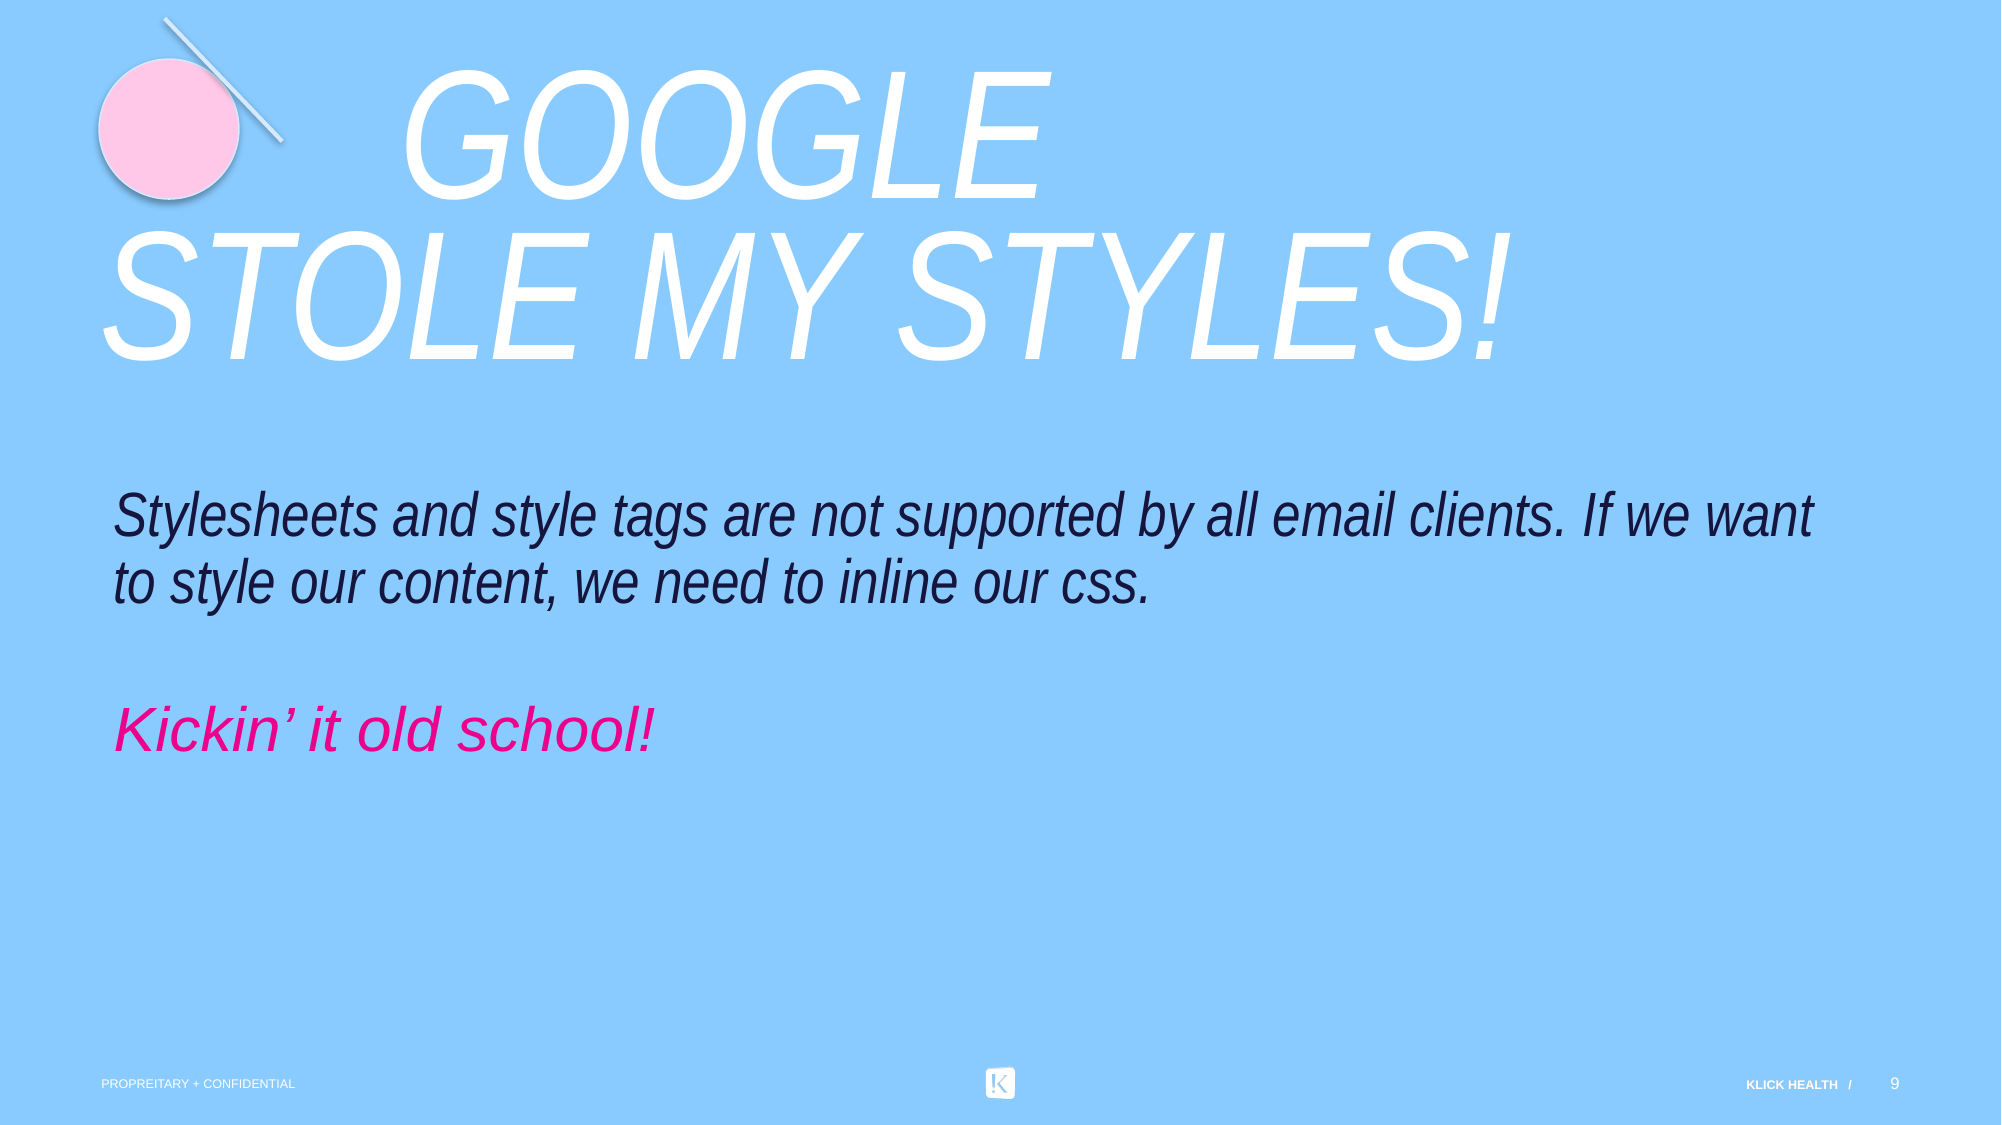

# Google  stole my styles!
Stylesheets and style tags are not supported by all email clients. If we want to style our content, we need to inline our css.

Kickin’ it old school!
9